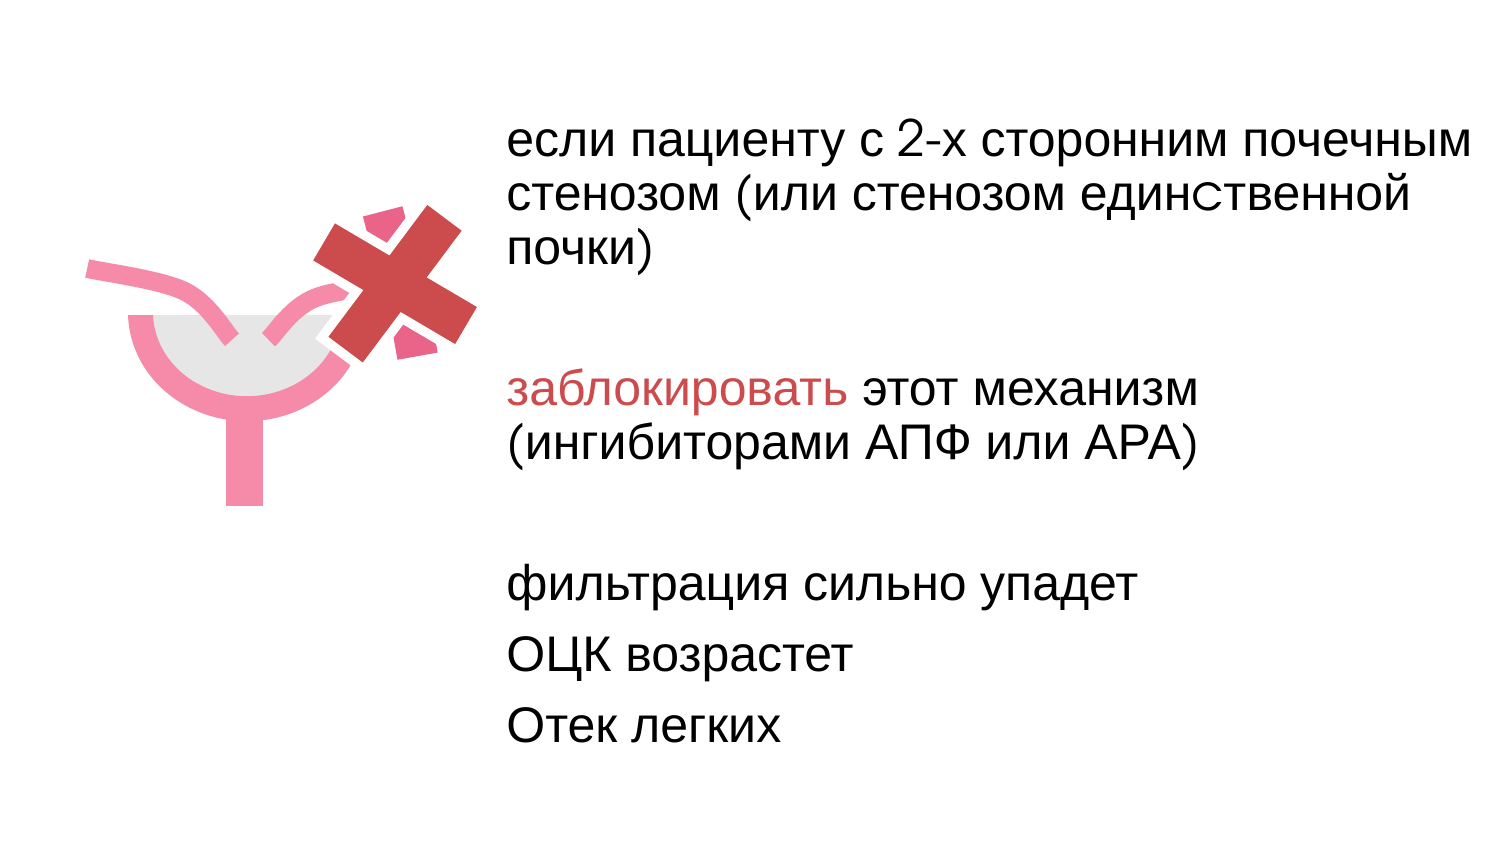

если пациенту с 2-х сторонним почечным стенозом (или стенозом единcтвенной почки)

заблокировать этот механизм (ингибиторами АПФ или АРА)

фильтрация сильно упадет
ОЦК возрастет
Отек легких